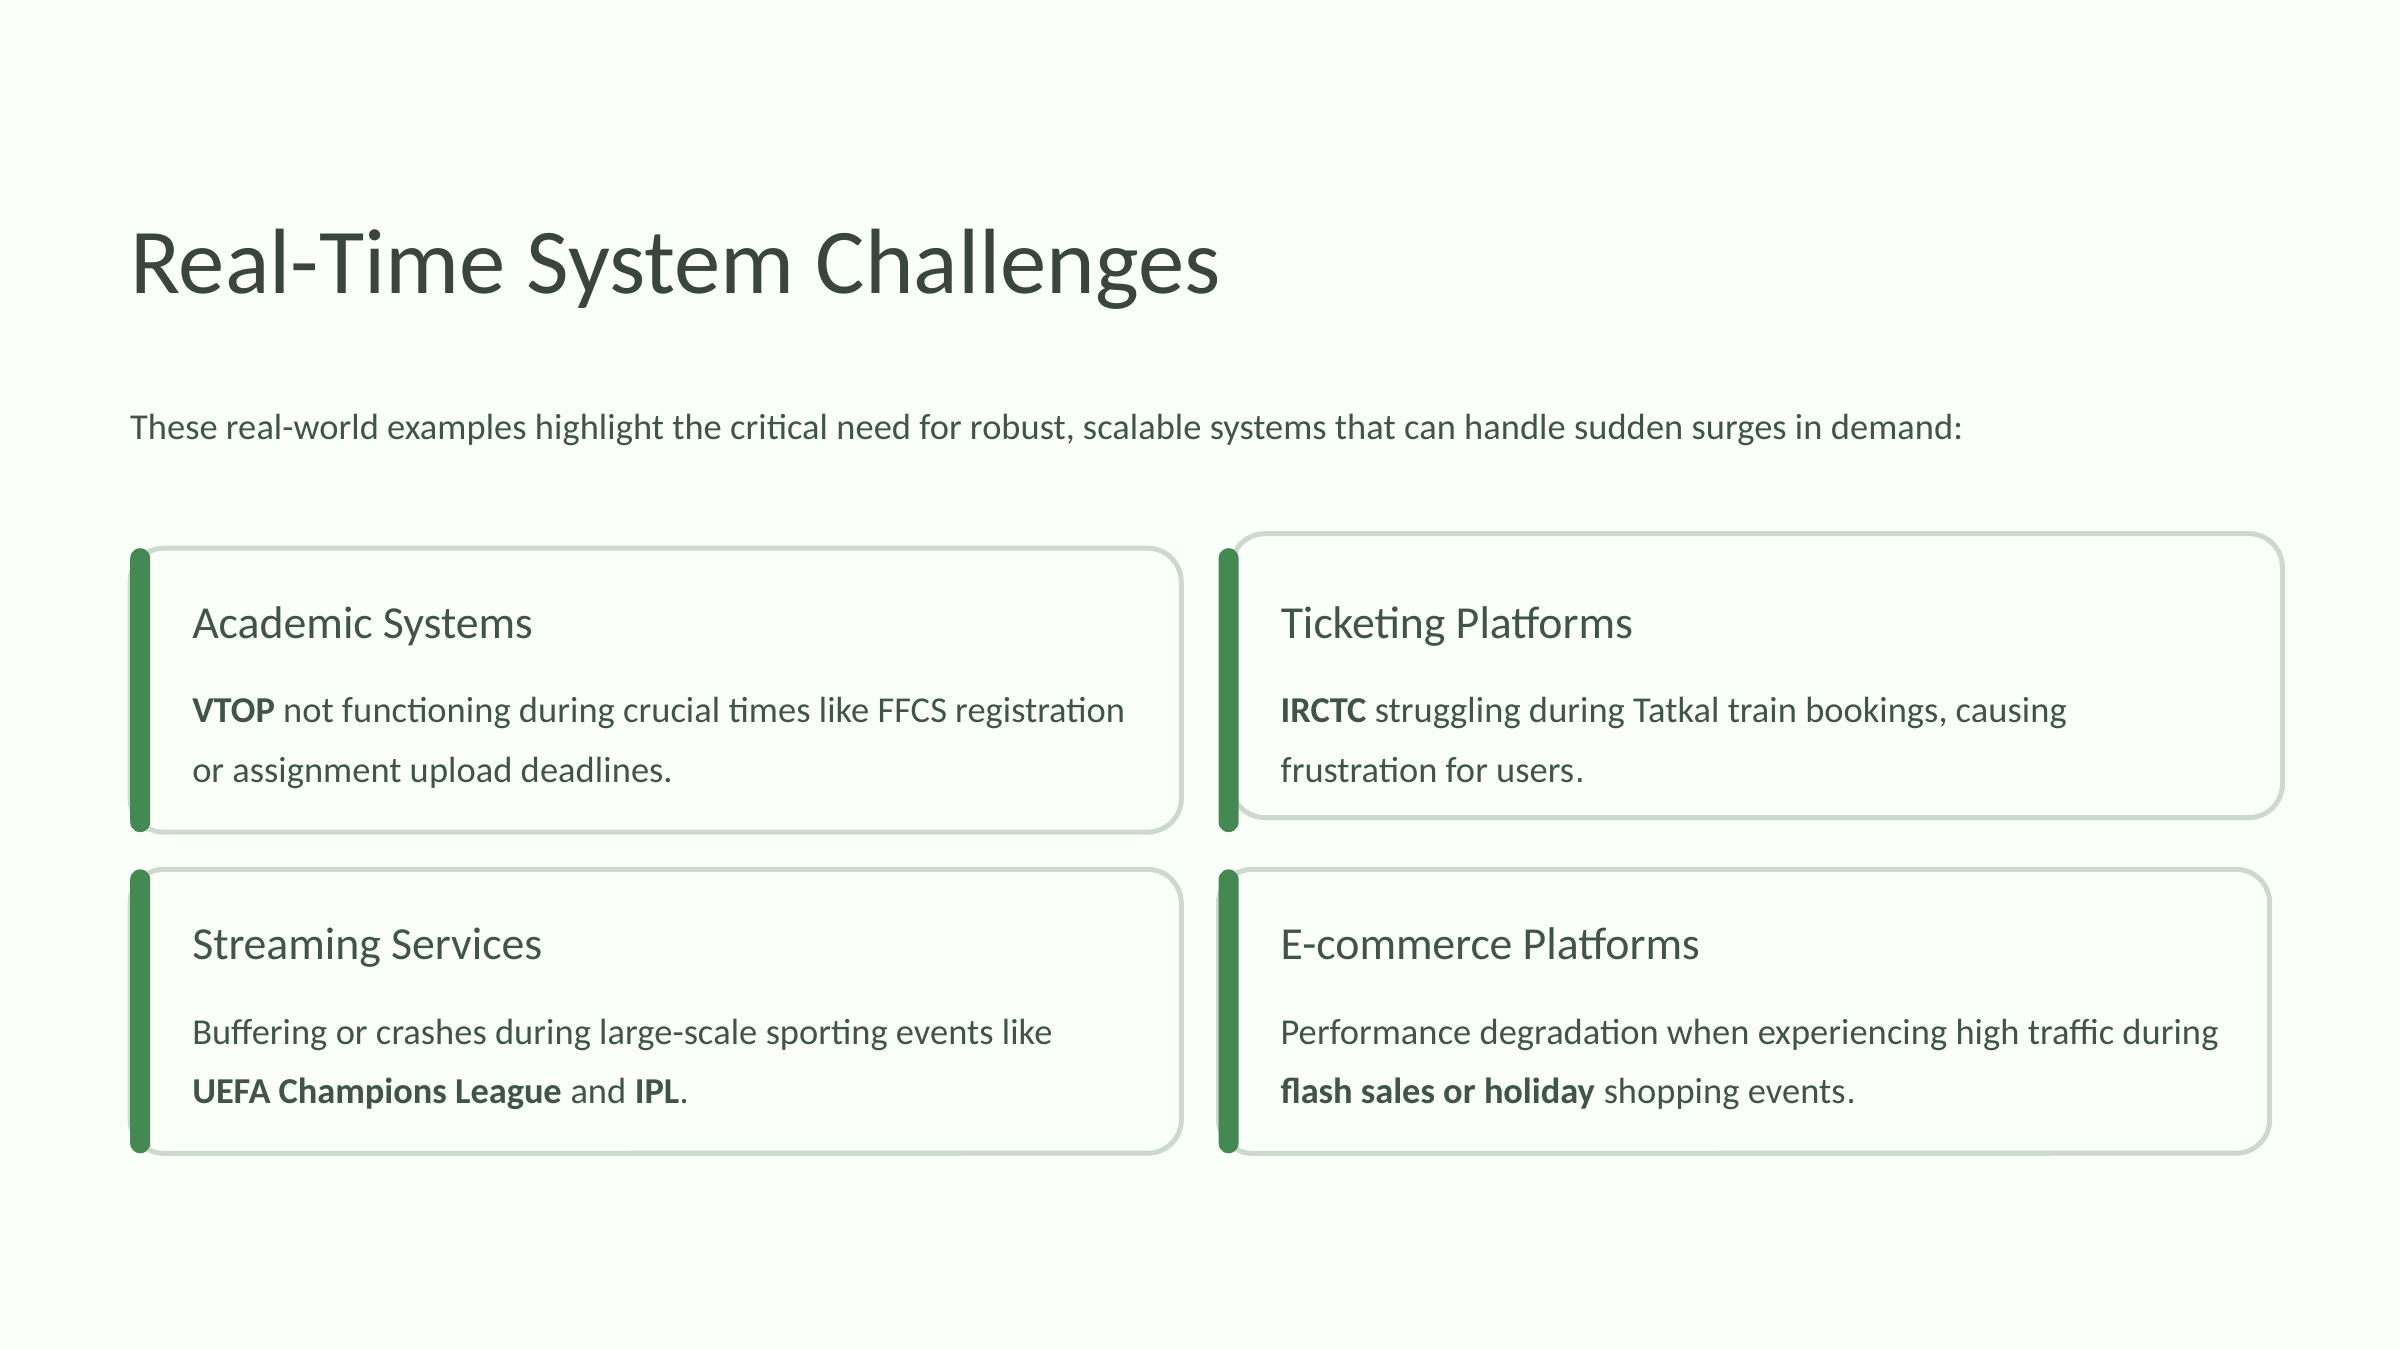

Real-Time System Challenges
These real-world examples highlight the critical need for robust, scalable systems that can handle sudden surges in demand:

Academic Systems
Ticketing Platforms
VTOP not functioning during crucial times like FFCS registration or assignment upload deadlines.
IRCTC struggling during Tatkal train bookings, causing frustration for users.

Streaming Services
E-commerce Platforms
Buffering or crashes during large-scale sporting events like UEFA Champions League and IPL.
Performance degradation when experiencing high traffic during flash sales or holiday shopping events.